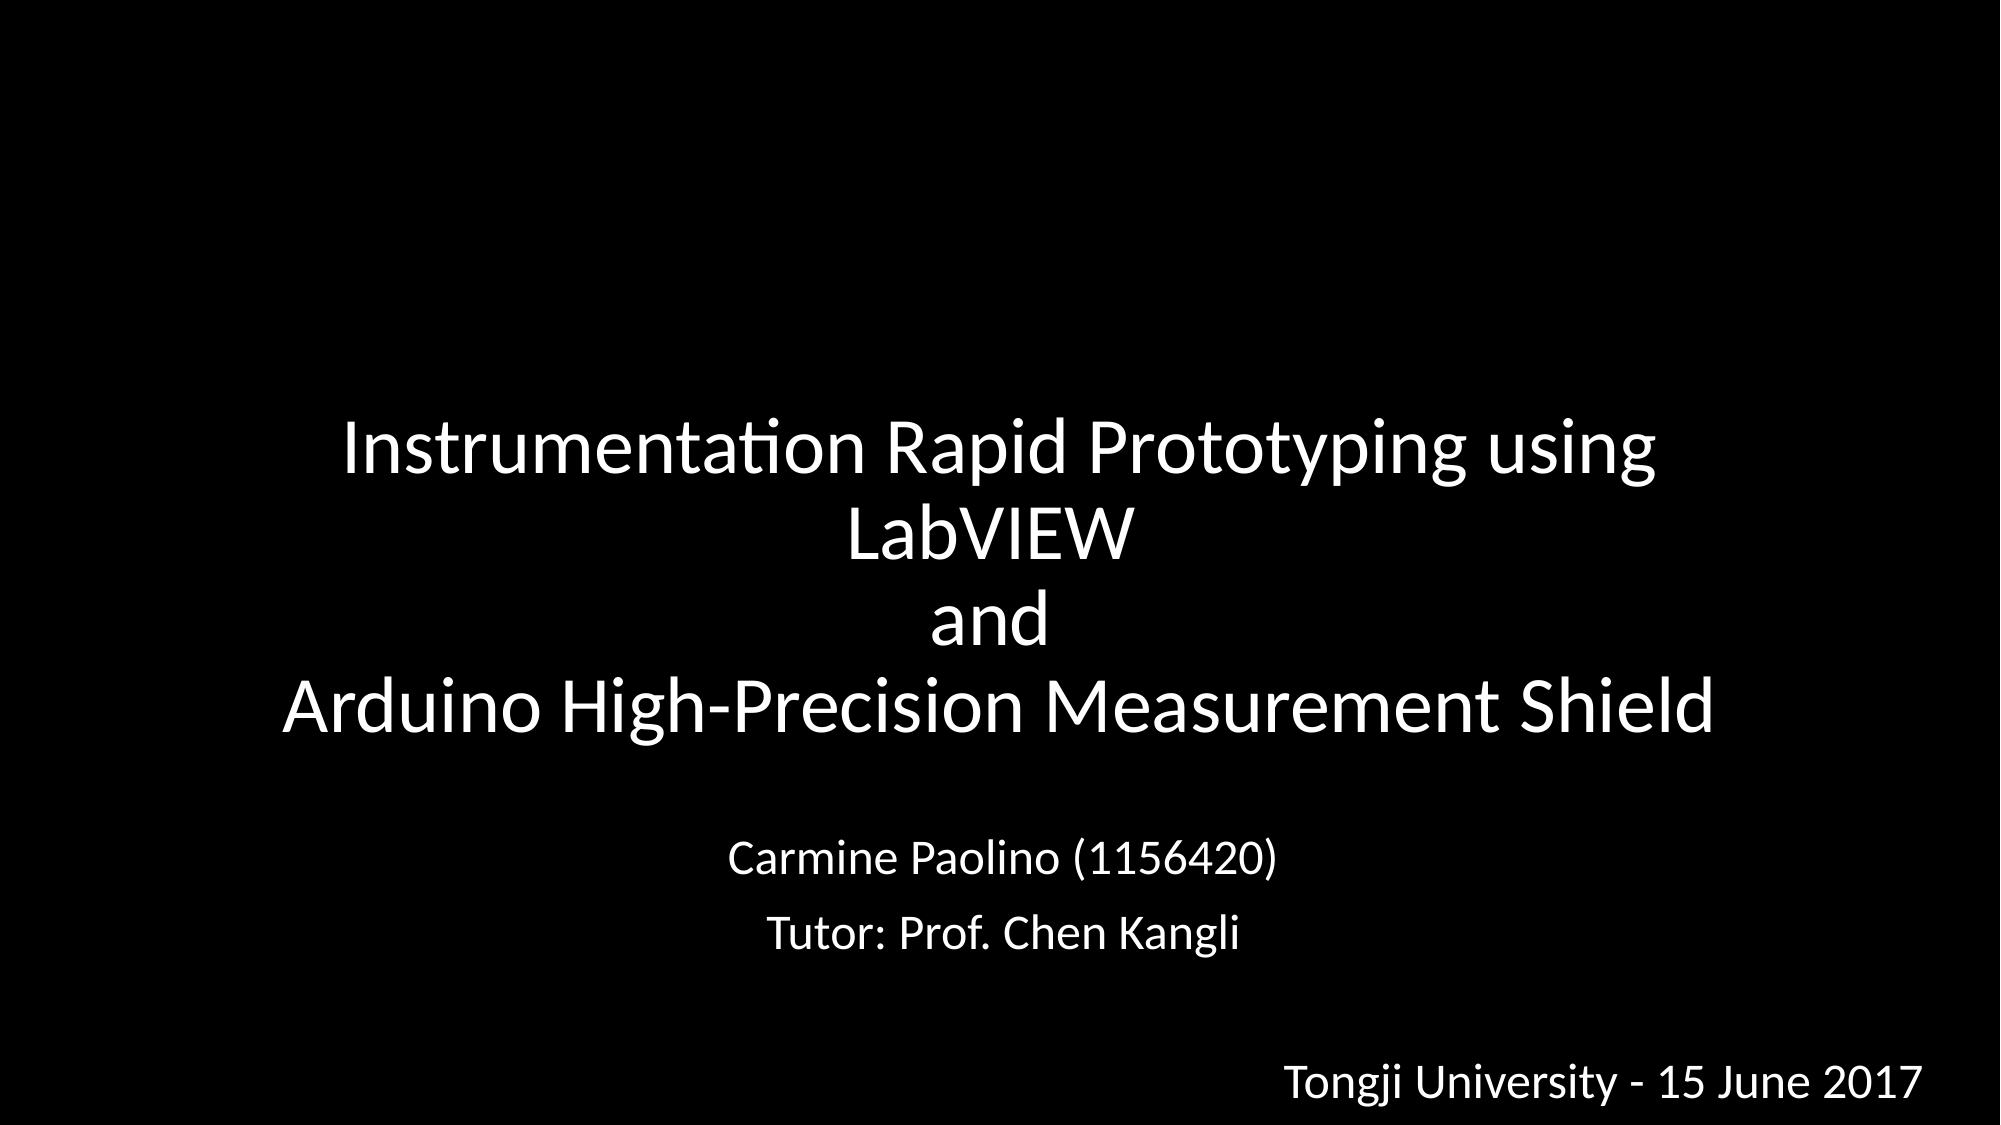

# Instrumentation Rapid Prototyping using LabVIEW and Arduino High-Precision Measurement Shield
Carmine Paolino (1156420)
Tutor: Prof. Chen Kangli

								Tongji University - 15 June 2017